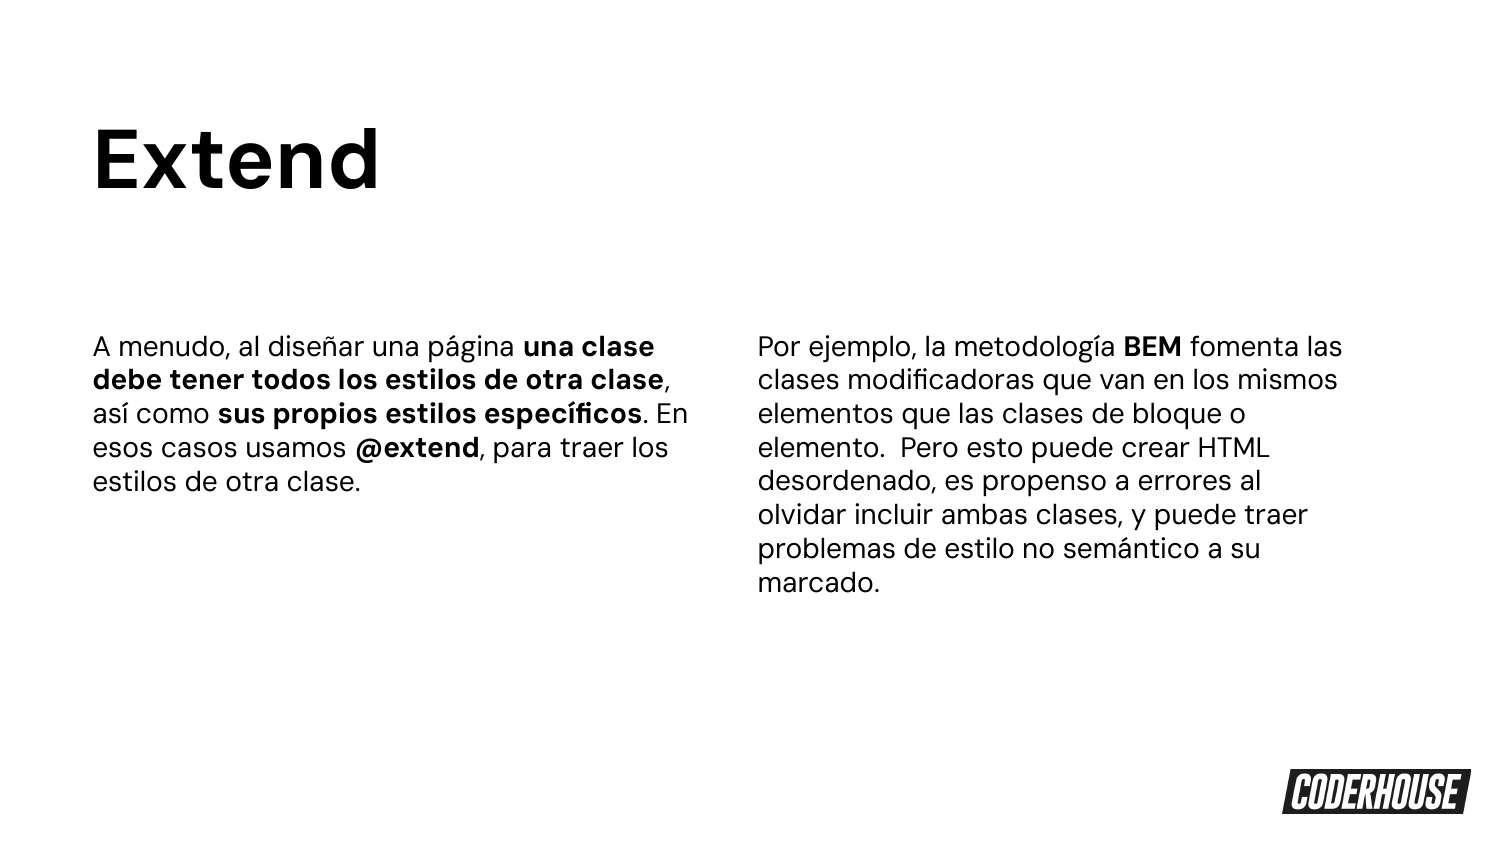

Extend
A menudo, al diseñar una página una clase debe tener todos los estilos de otra clase, así como sus propios estilos específicos. En esos casos usamos @extend, para traer los estilos de otra clase.
Por ejemplo, la metodología BEM fomenta las clases modificadoras que van en los mismos elementos que las clases de bloque o elemento.  Pero esto puede crear HTML desordenado, es propenso a errores al olvidar incluir ambas clases, y puede traer problemas de estilo no semántico a su marcado.